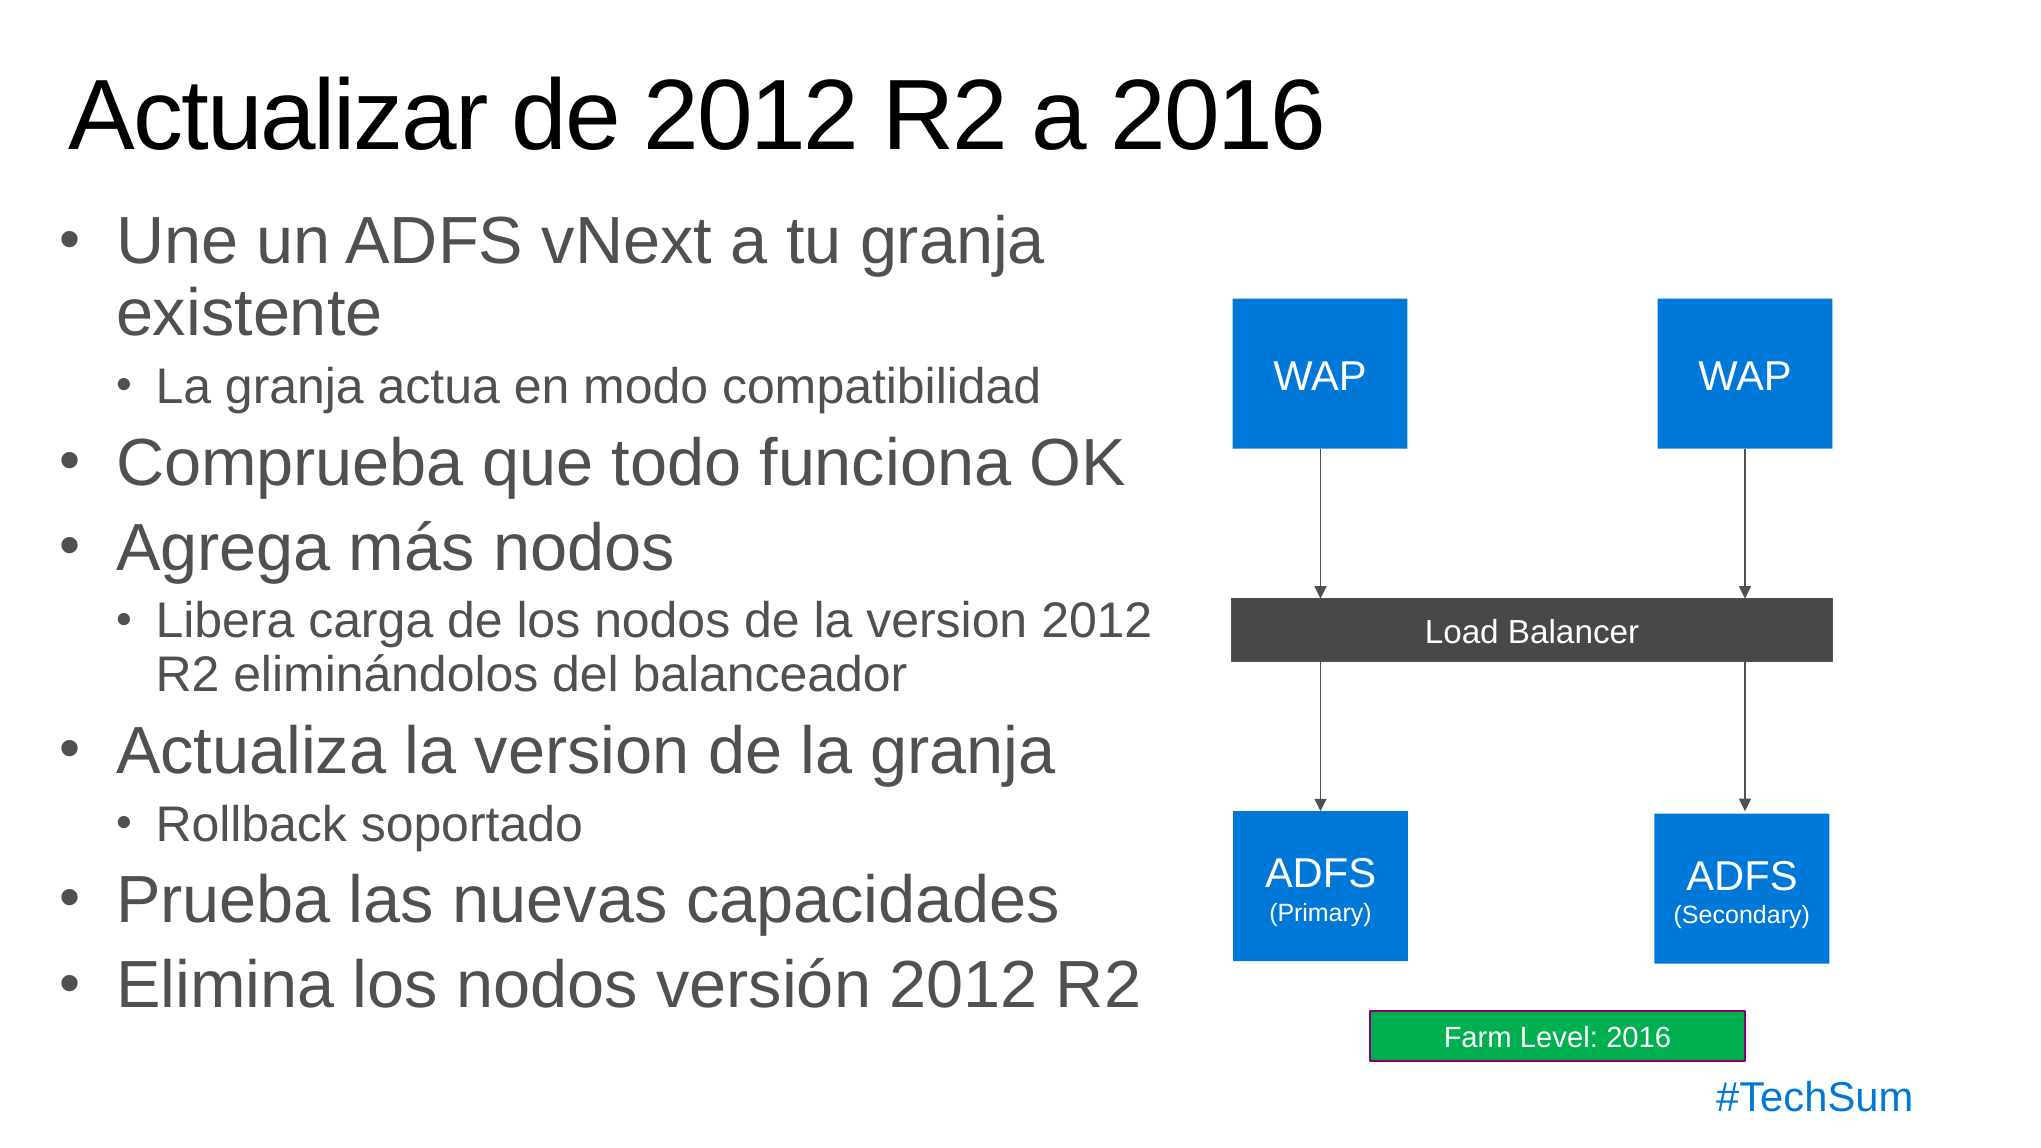

# Actualizar de 2012 R2 a 2016
Une un ADFS vNext a tu granja existente
La granja actua en modo compatibilidad
Comprueba que todo funciona OK
Agrega más nodos
Libera carga de los nodos de la version 2012 R2 eliminándolos del balanceador
Actualiza la version de la granja
Rollback soportado
Prueba las nuevas capacidades
Elimina los nodos versión 2012 R2
WAP
WAP
Load Balancer
ADFS
(Primary)
ADFS
(Secondary)
Farm Level: 2012R2
Farm Level: 2016